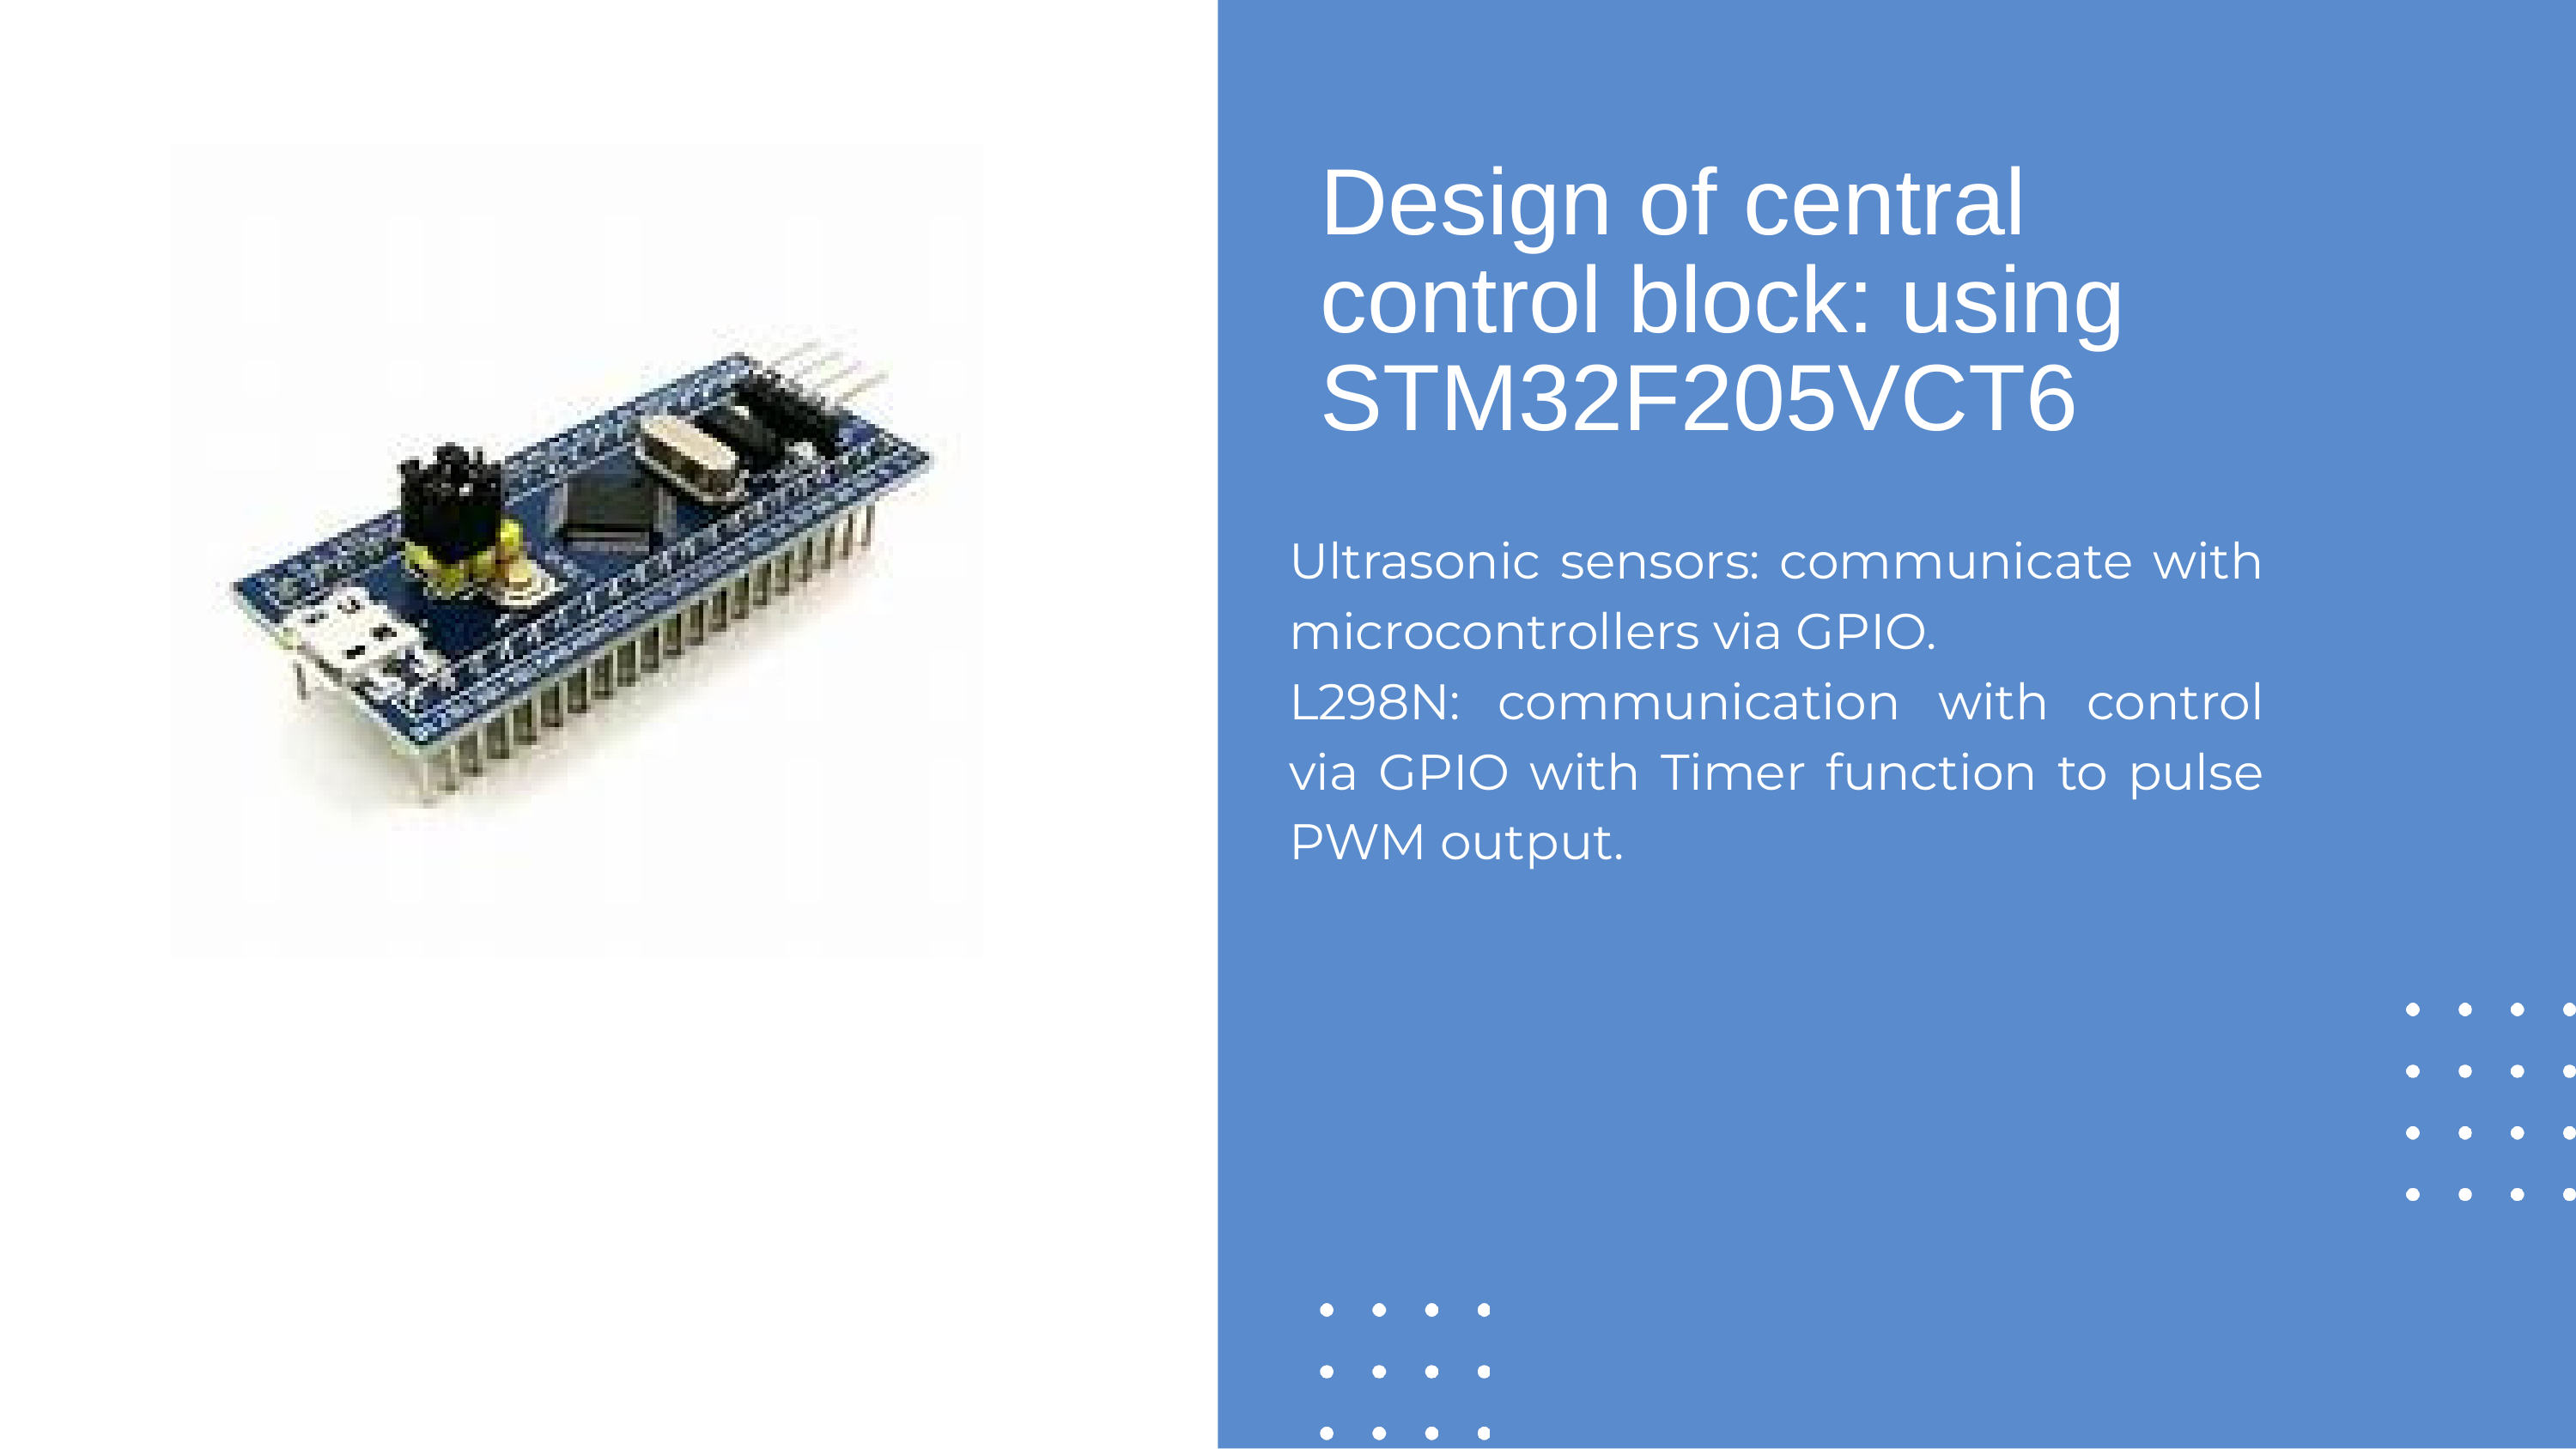

Design of central control block: using STM32F205VCT6

Ultrasonic sensors: communicate with microcontrollers via GPIO.
L298N: communication with control via GPIO with Timer function to pulse PWM output.